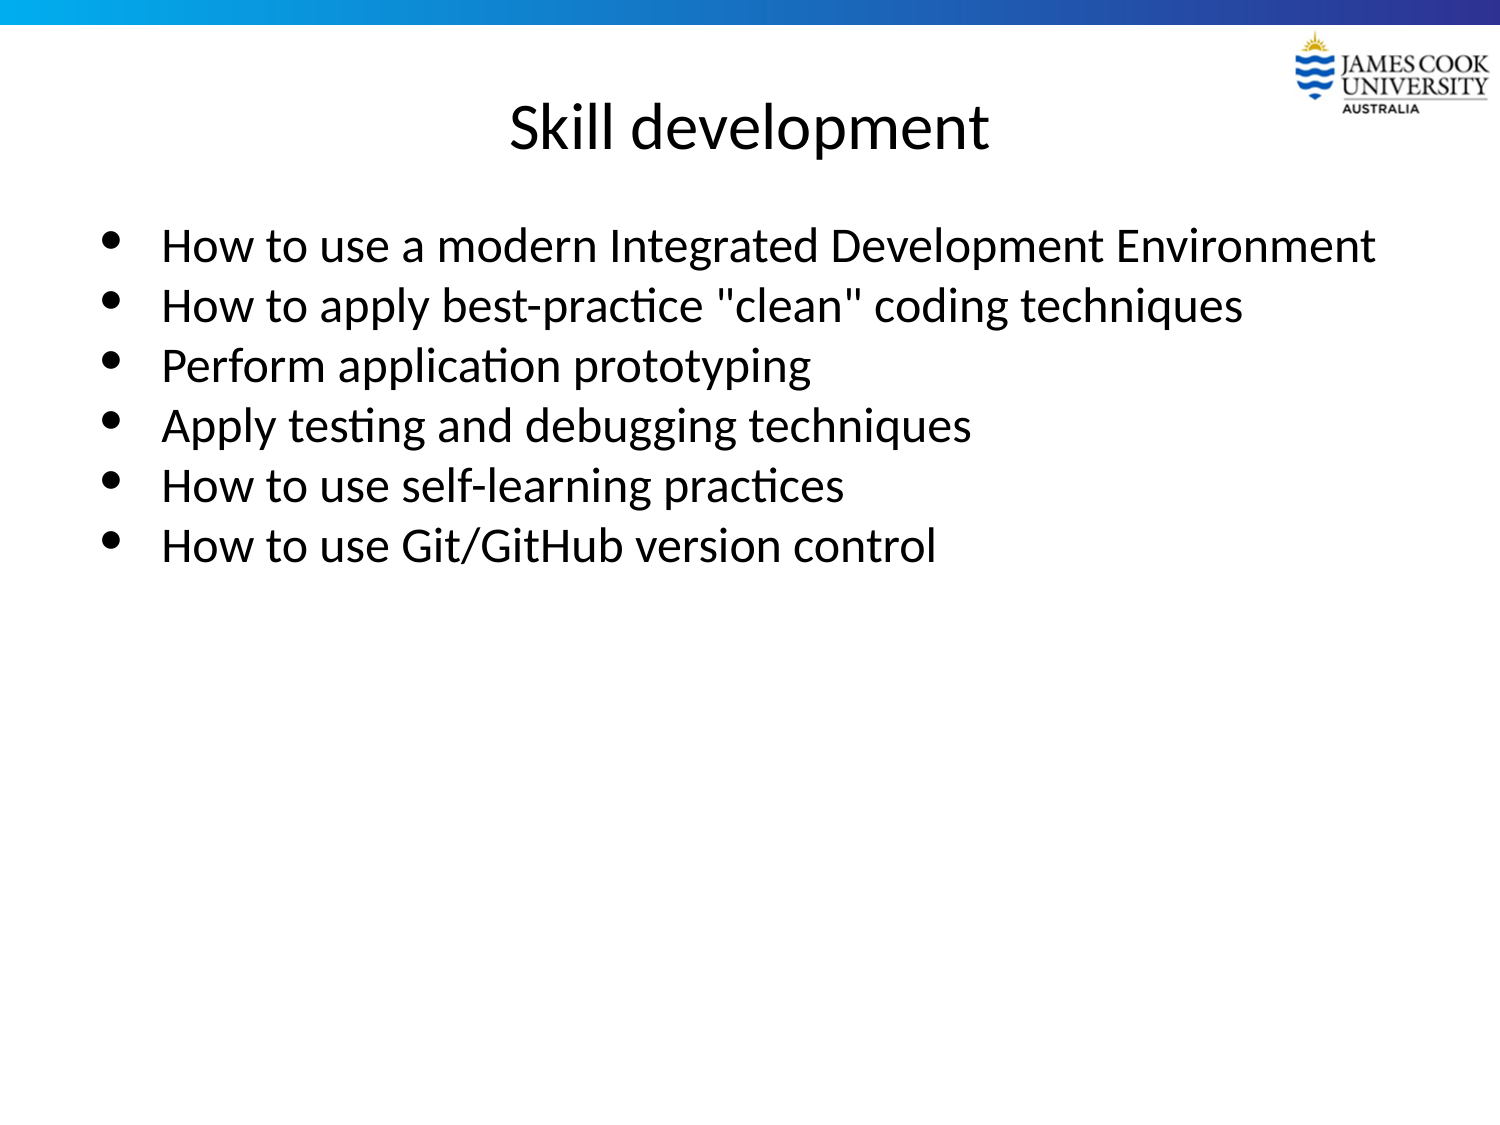

# Skill development
How to use a modern Integrated Development Environment
How to apply best-practice "clean" coding techniques
Perform application prototyping
Apply testing and debugging techniques
How to use self-learning practices
How to use Git/GitHub version control